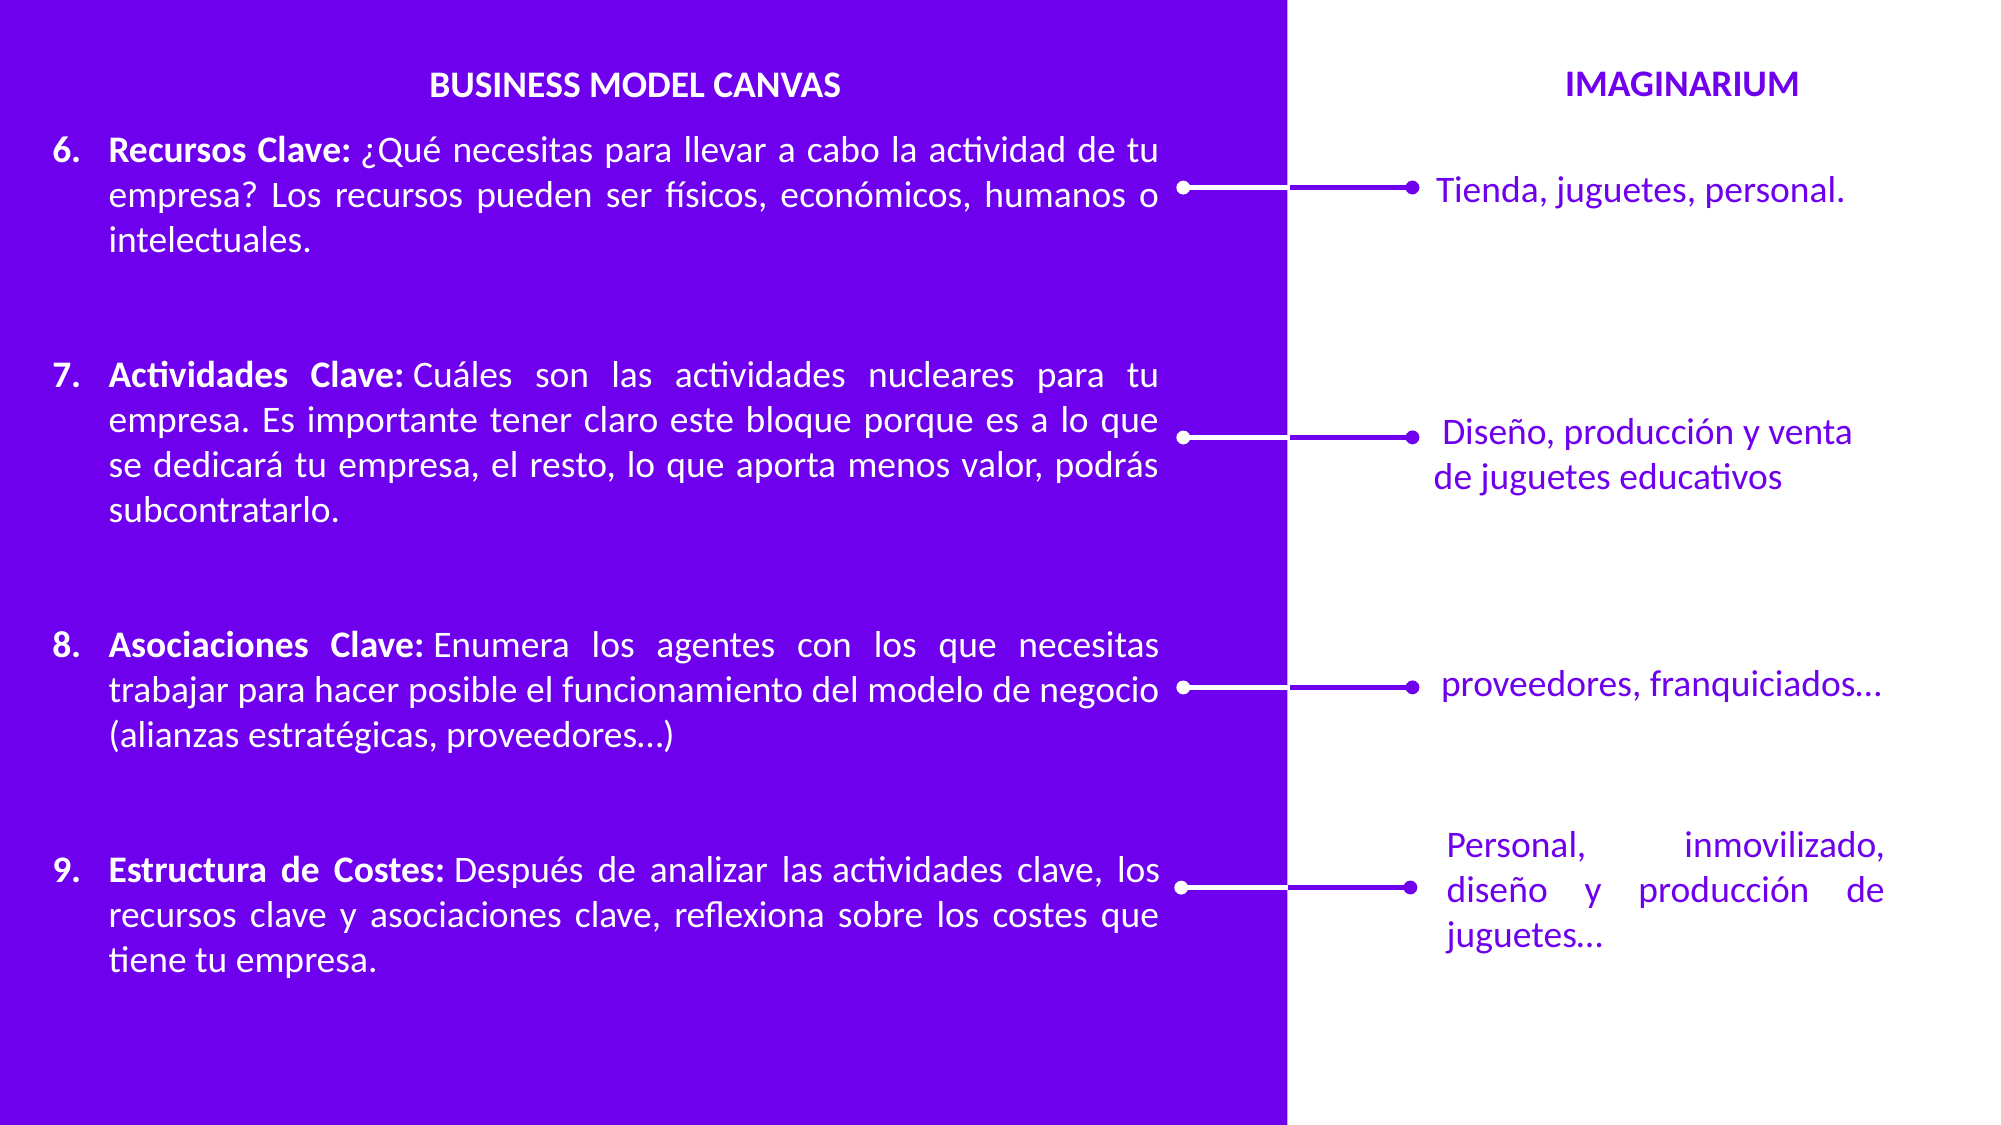

IMAGINARIUM
BUSINESS MODEL CANVAS
Recursos Clave: ¿Qué necesitas para llevar a cabo la actividad de tu empresa? Los recursos pueden ser físicos, económicos, humanos o intelectuales.

Actividades Clave: Cuáles son las actividades nucleares para tu empresa. Es importante tener claro este bloque porque es a lo que se dedicará tu empresa, el resto, lo que aporta menos valor, podrás subcontratarlo.

Asociaciones Clave: Enumera los agentes con los que necesitas trabajar para hacer posible el funcionamiento del modelo de negocio (alianzas estratégicas, proveedores…)

Estructura de Costes: Después de analizar las actividades clave, los recursos clave y asociaciones clave, reflexiona sobre los costes que tiene tu empresa.
Tienda, juguetes, personal.
 Diseño, producción y venta de juguetes educativos
 proveedores, franquiciados…
Personal, inmovilizado, diseño y producción de juguetes…